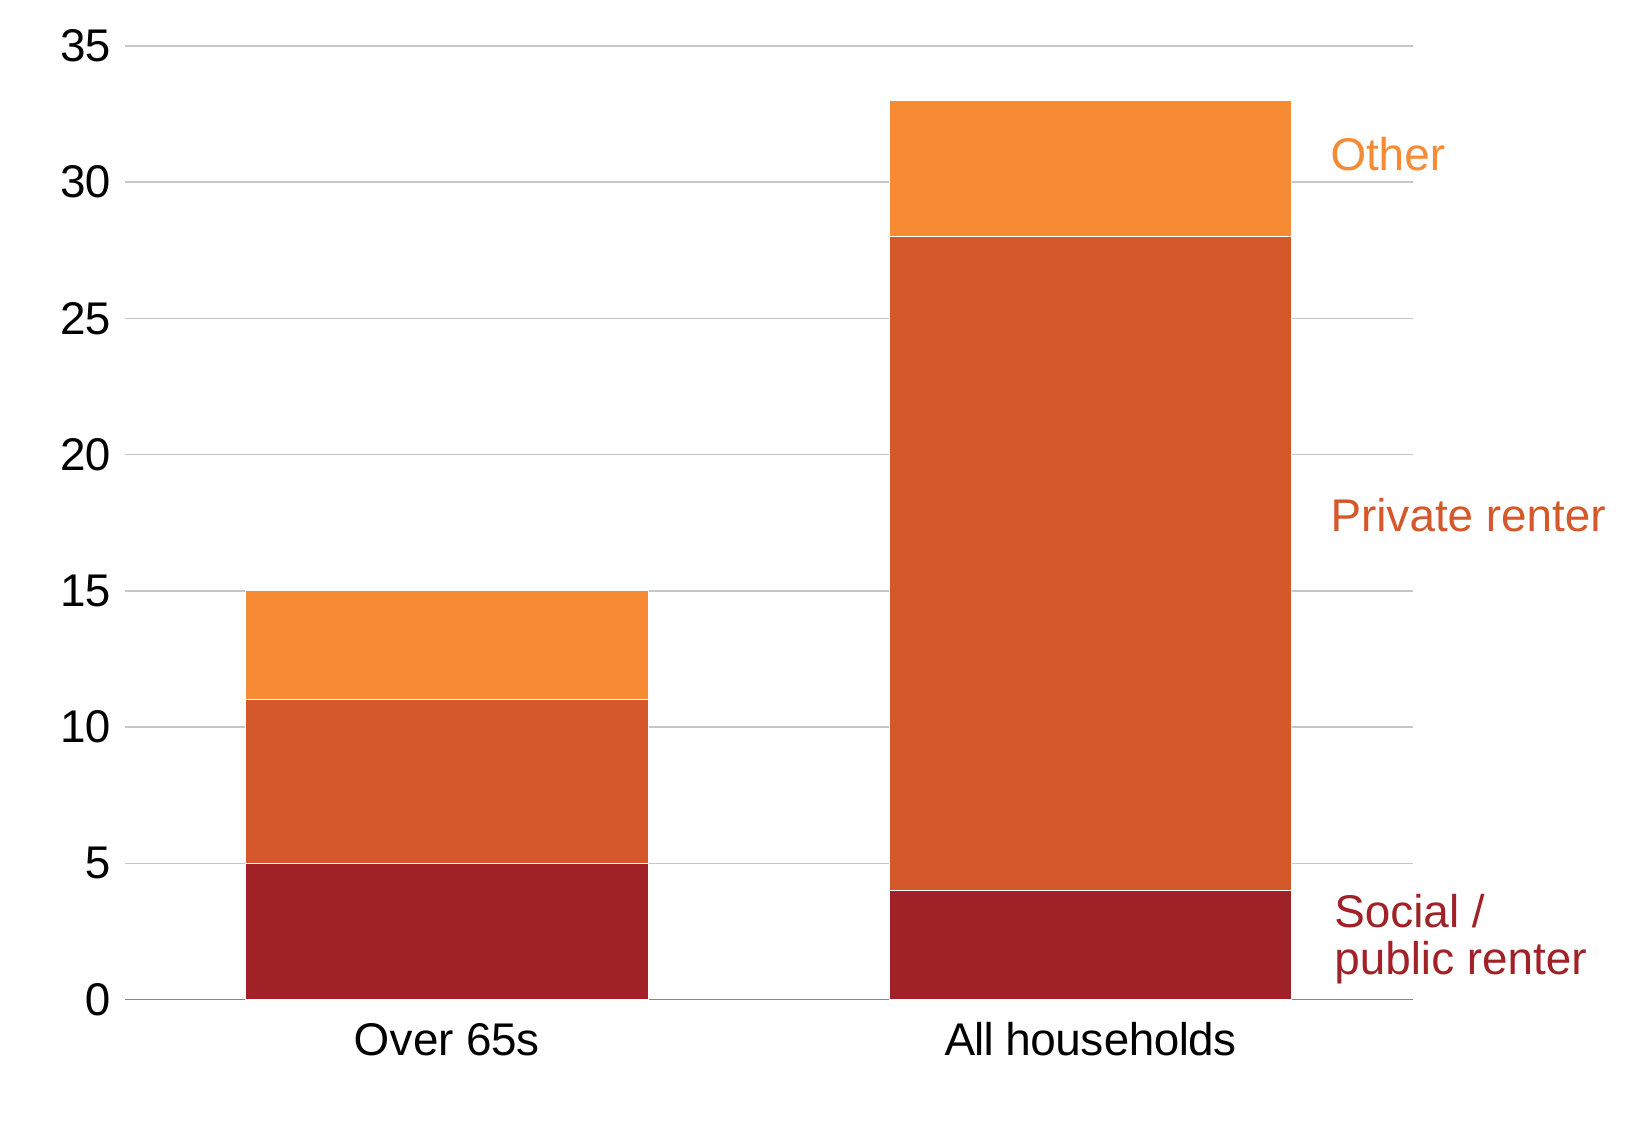

### Chart

| Category | social/public | private renter | other |
|---|---|---|---|
| Over 65s | 5.0 | 6.0 | 4.0 |
| All households | 4.0 | 24.0 | 5.0 |
Other
Private renter
Social /
public renter